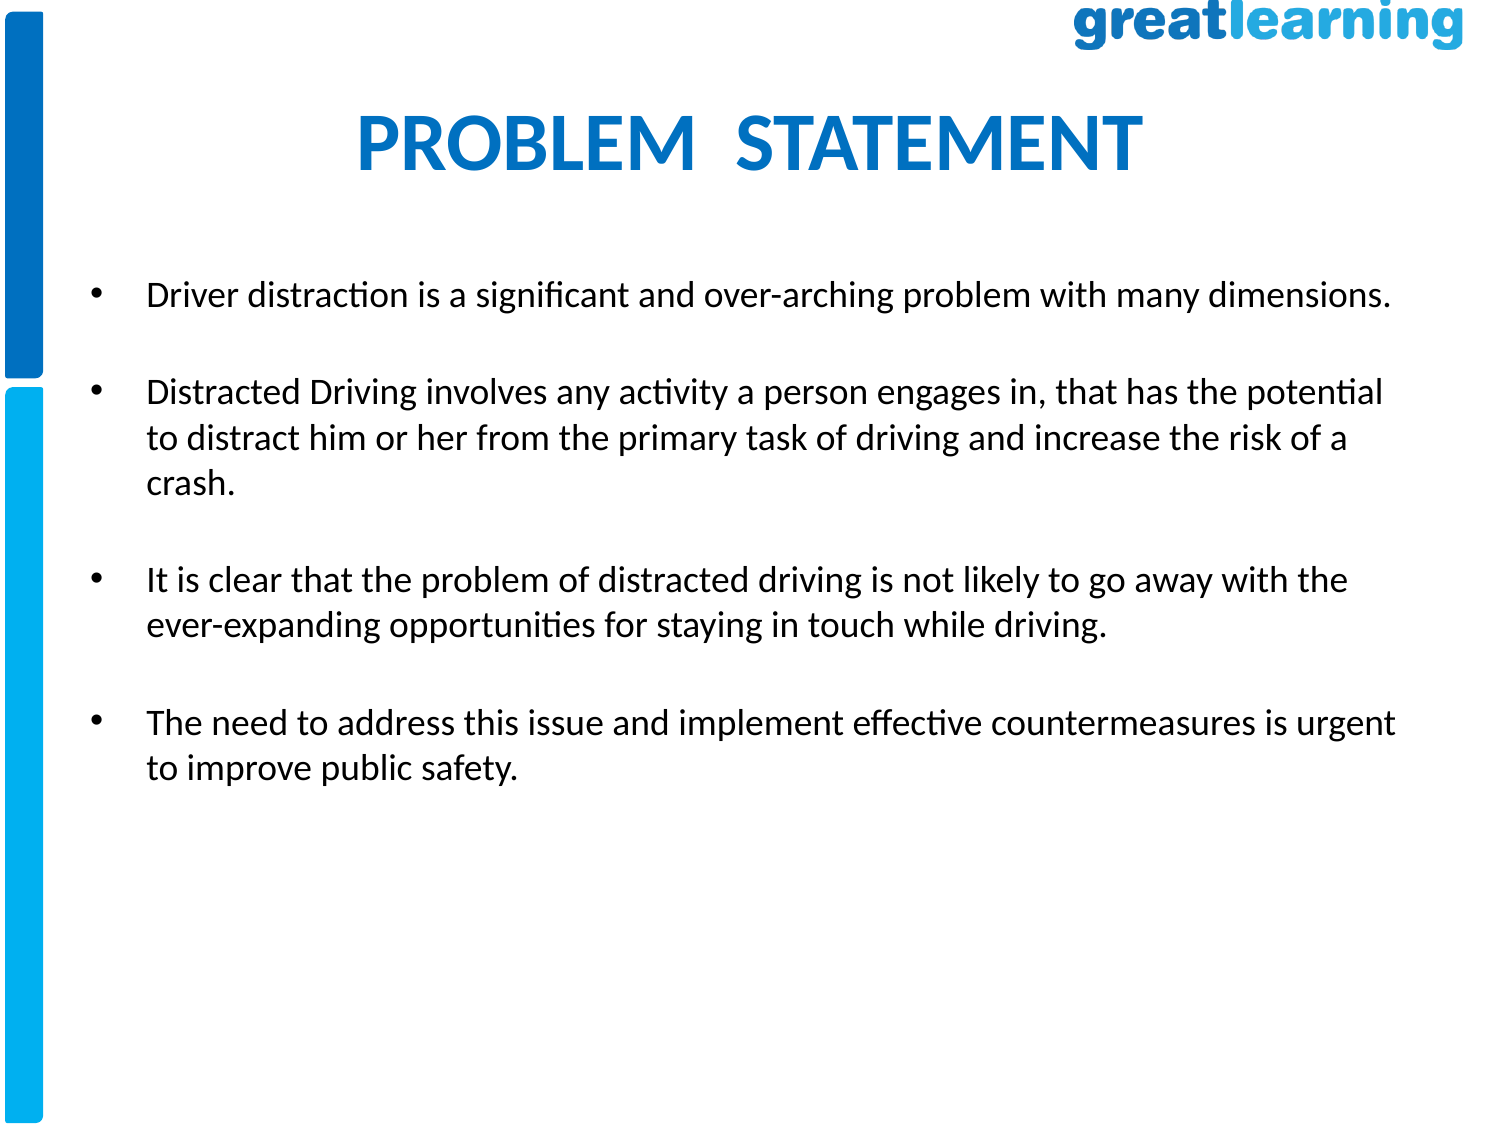

# PROBLEM  STATEMENT
Driver distraction is a significant and over-arching problem with many dimensions.
Distracted Driving involves any activity a person engages in, that has the potential to distract him or her from the primary task of driving and increase the risk of a crash.
It is clear that the problem of distracted driving is not likely to go away with the ever-expanding opportunities for staying in touch while driving.
The need to address this issue and implement effective countermeasures is urgent to improve public safety.